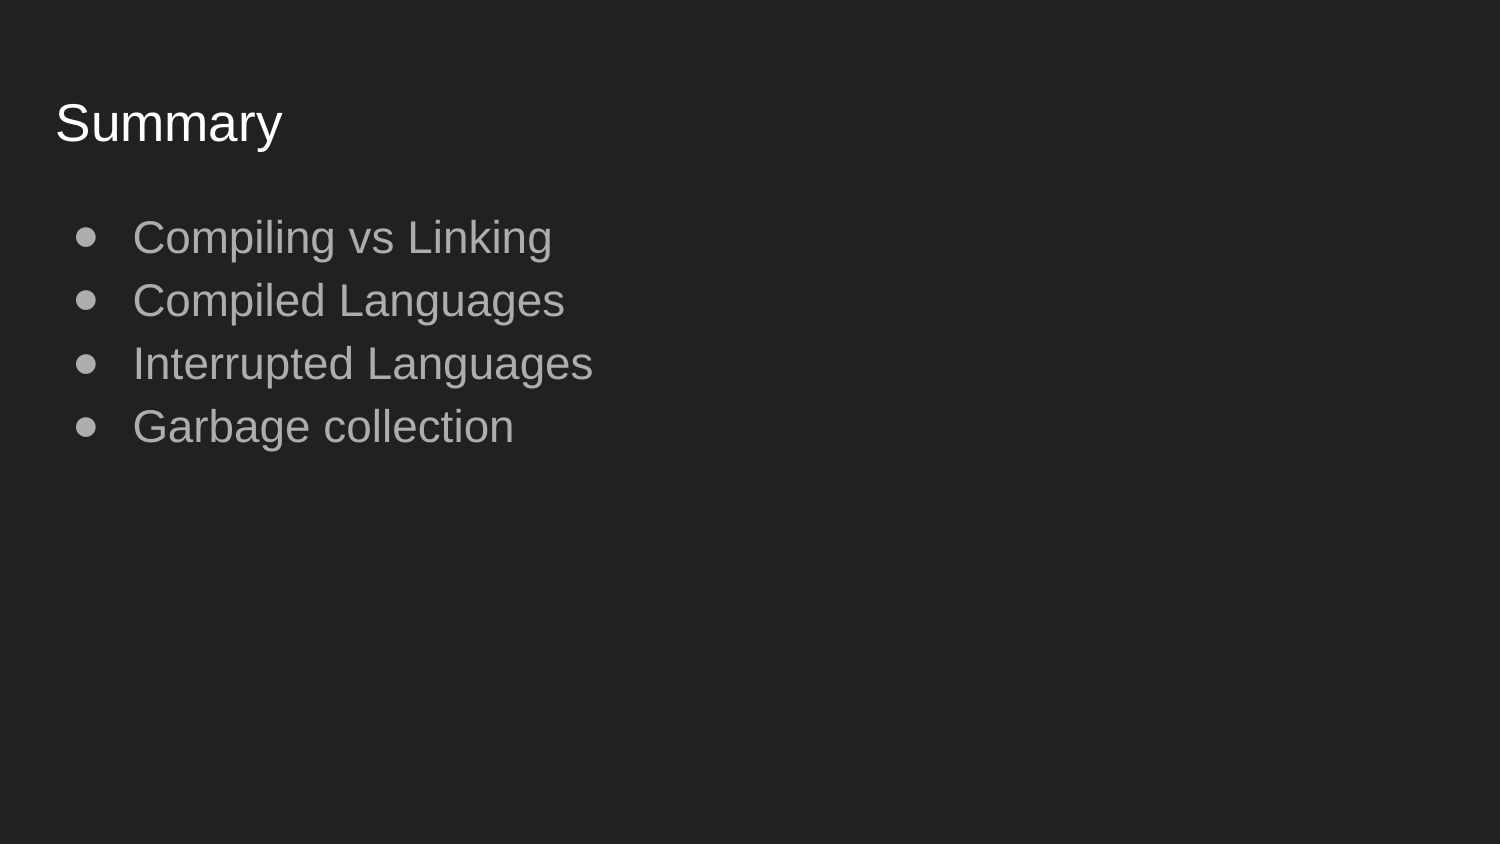

# Summary
Compiling vs Linking
Compiled Languages
Interrupted Languages
Garbage collection